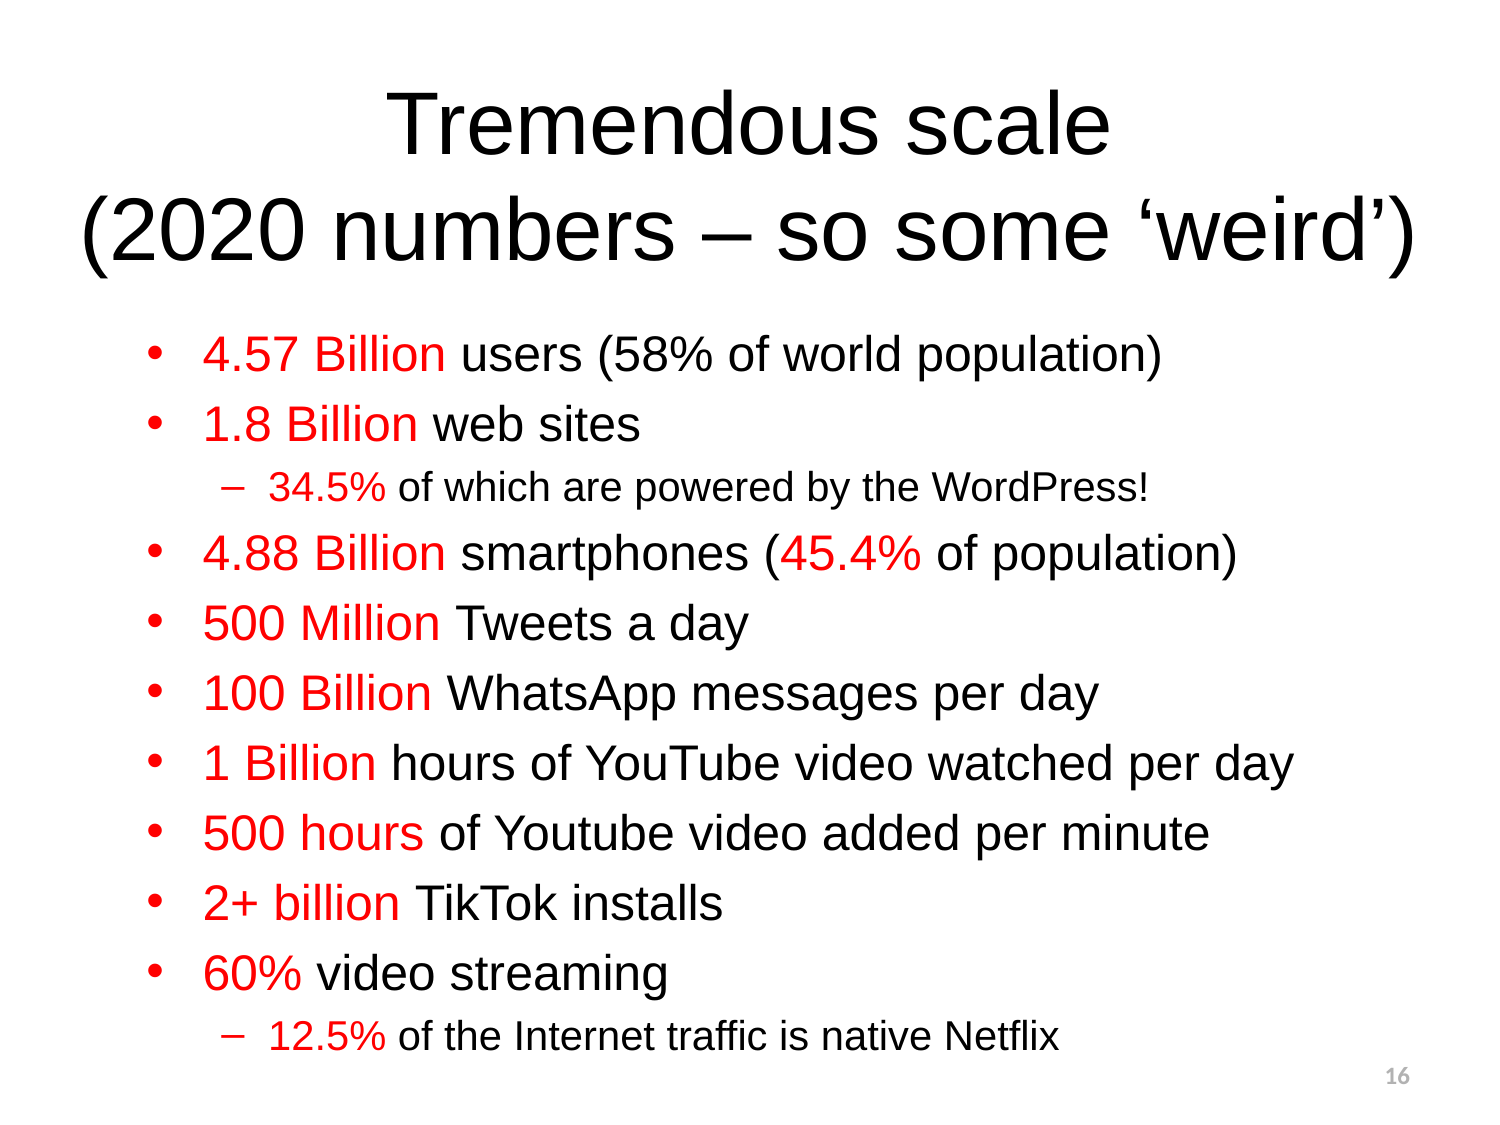

# Tremendous scale (2020 numbers – so some ‘weird’)
4.57 Billion users (58% of world population)
1.8 Billion web sites
34.5% of which are powered by the WordPress!
4.88 Billion smartphones (45.4% of population)
500 Million Tweets a day
100 Billion WhatsApp messages per day
1 Billion hours of YouTube video watched per day
500 hours of Youtube video added per minute
2+ billion TikTok installs
60% video streaming
12.5% of the Internet traffic is native Netflix

16